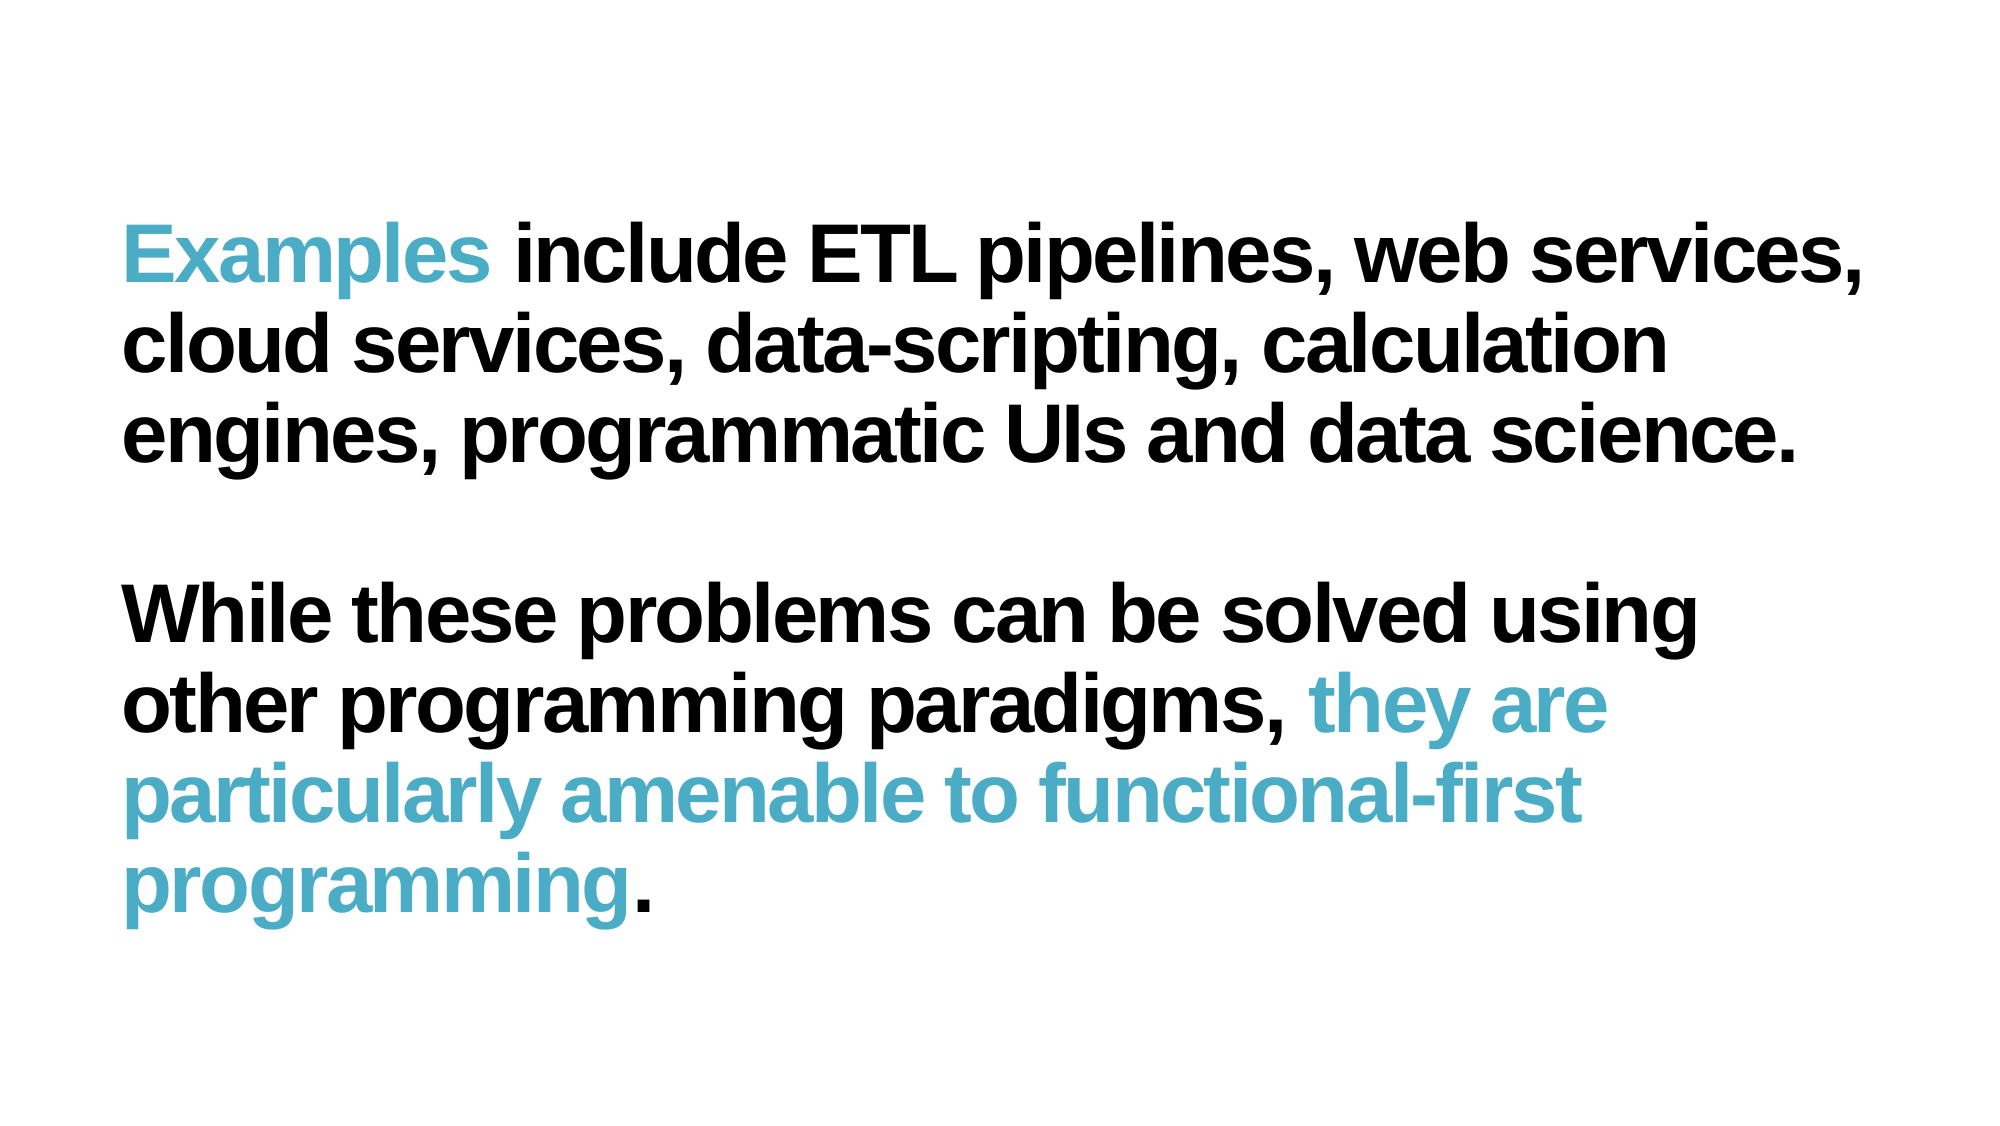

# Examples include ETL pipelines, web services, cloud services, data-scripting, calculation engines, programmatic UIs and data science. While these problems can be solved using other programming paradigms, they are particularly amenable to functional-first programming.